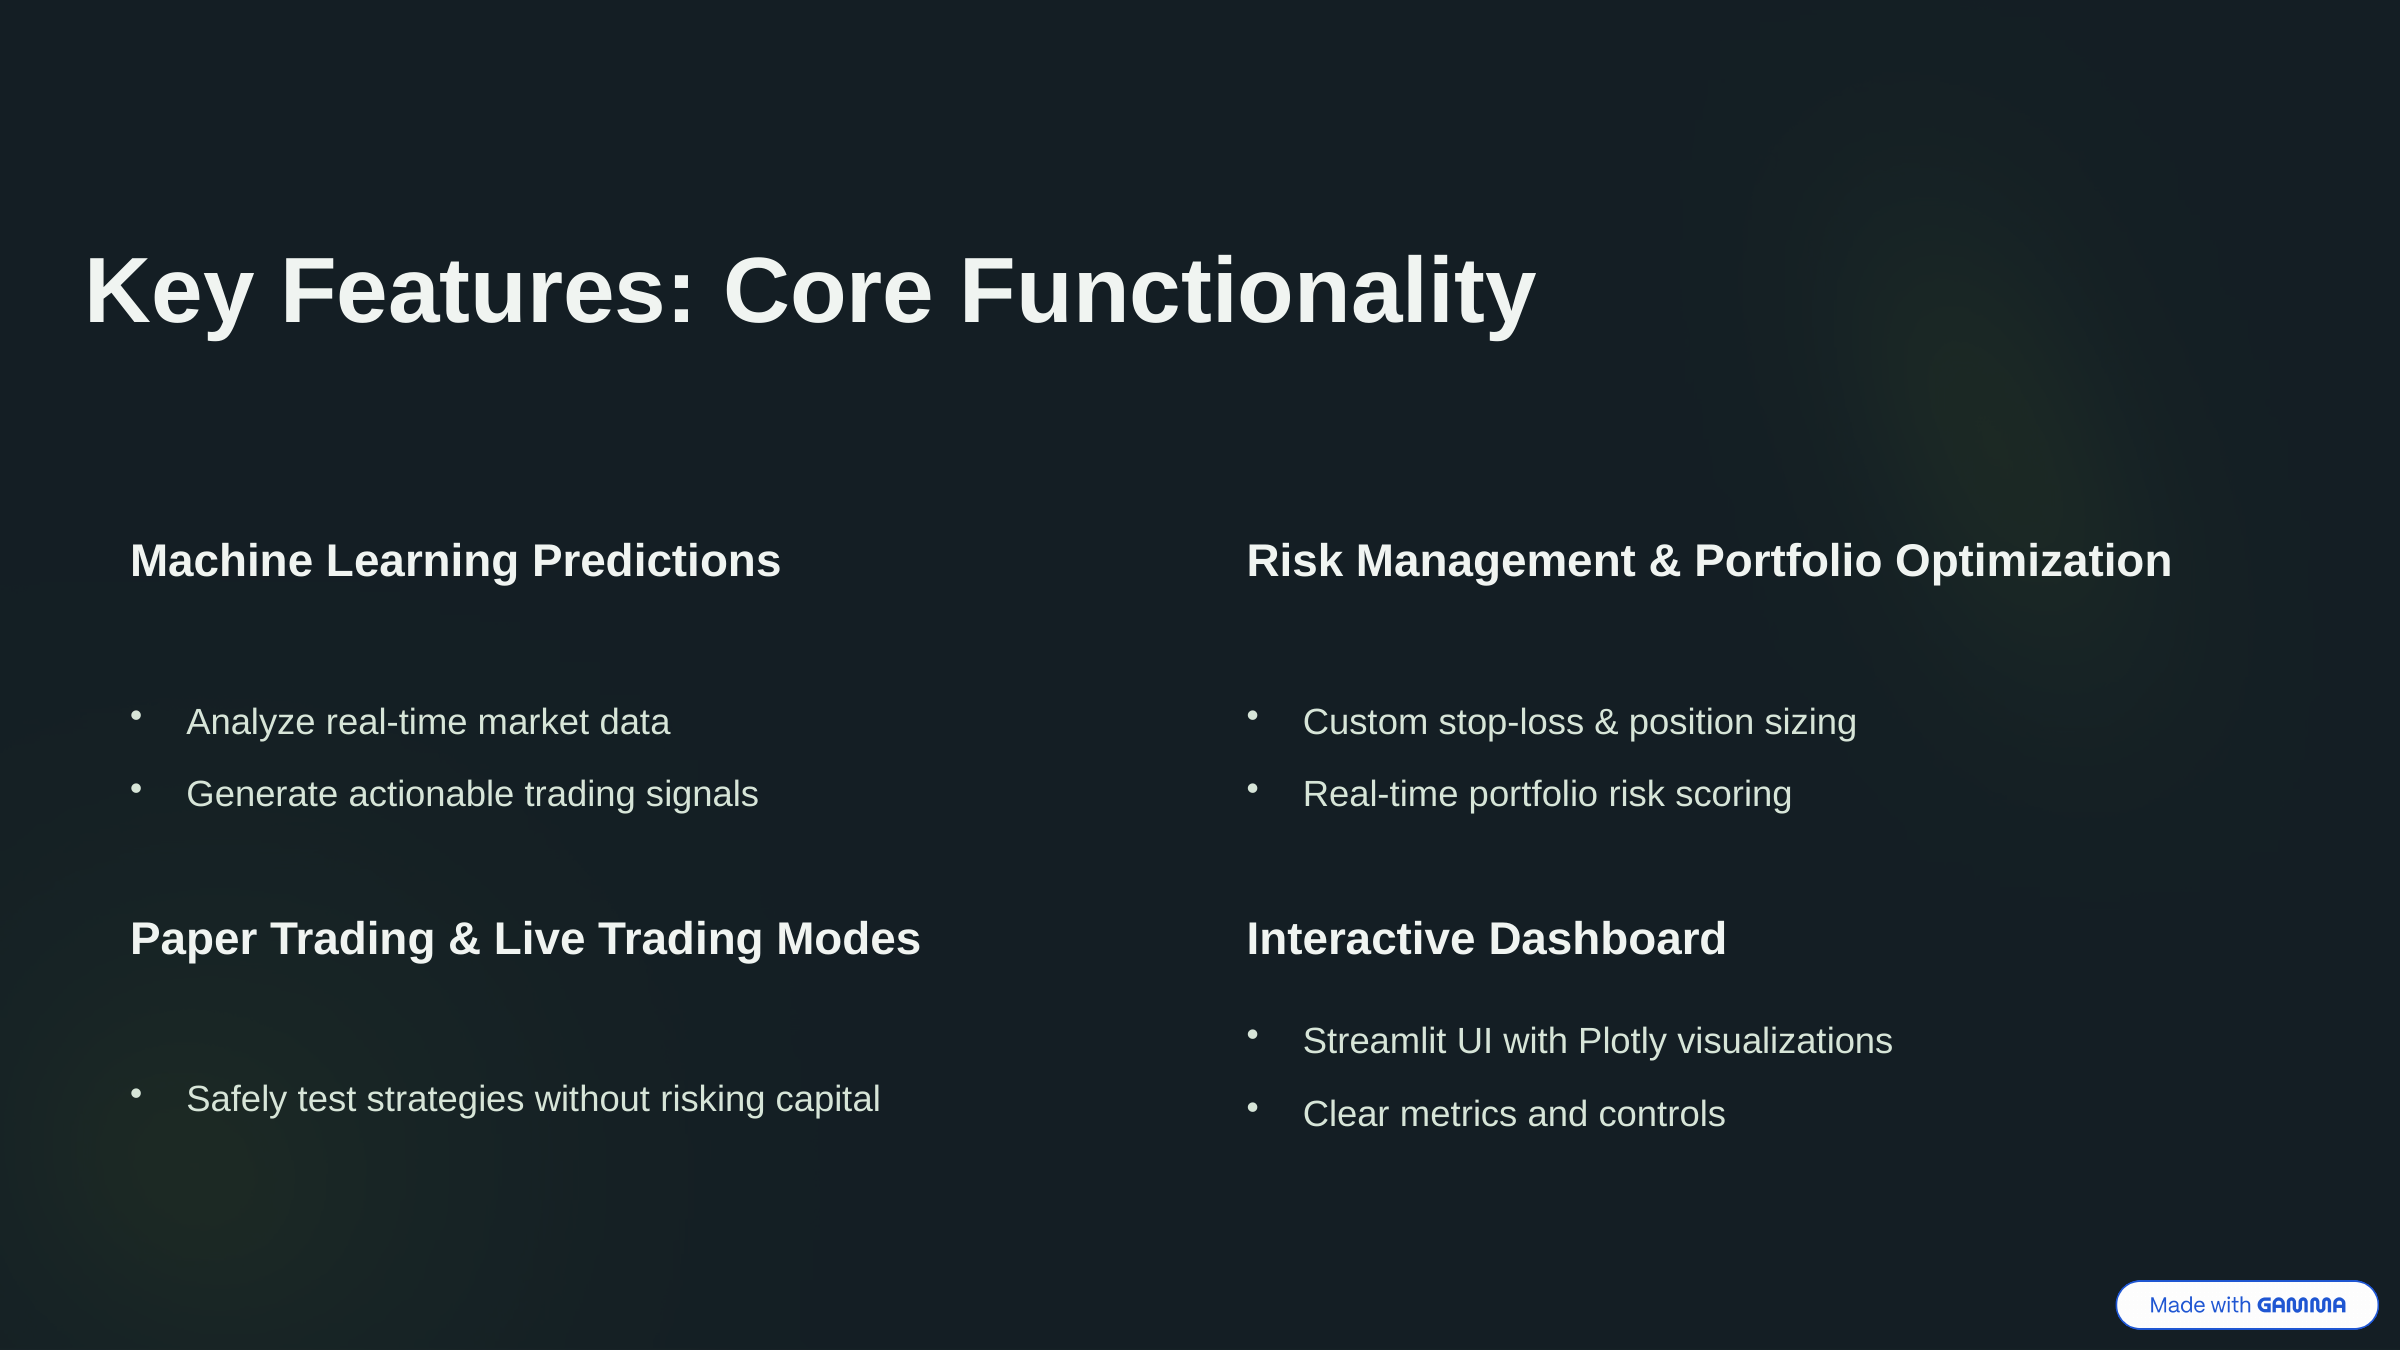

Key Features: Core Functionality
Machine Learning Predictions
Risk Management & Portfolio Optimization
Analyze real-time market data
Custom stop-loss & position sizing
Generate actionable trading signals
Real-time portfolio risk scoring
Paper Trading & Live Trading Modes
Interactive Dashboard
Streamlit UI with Plotly visualizations
Safely test strategies without risking capital
Clear metrics and controls